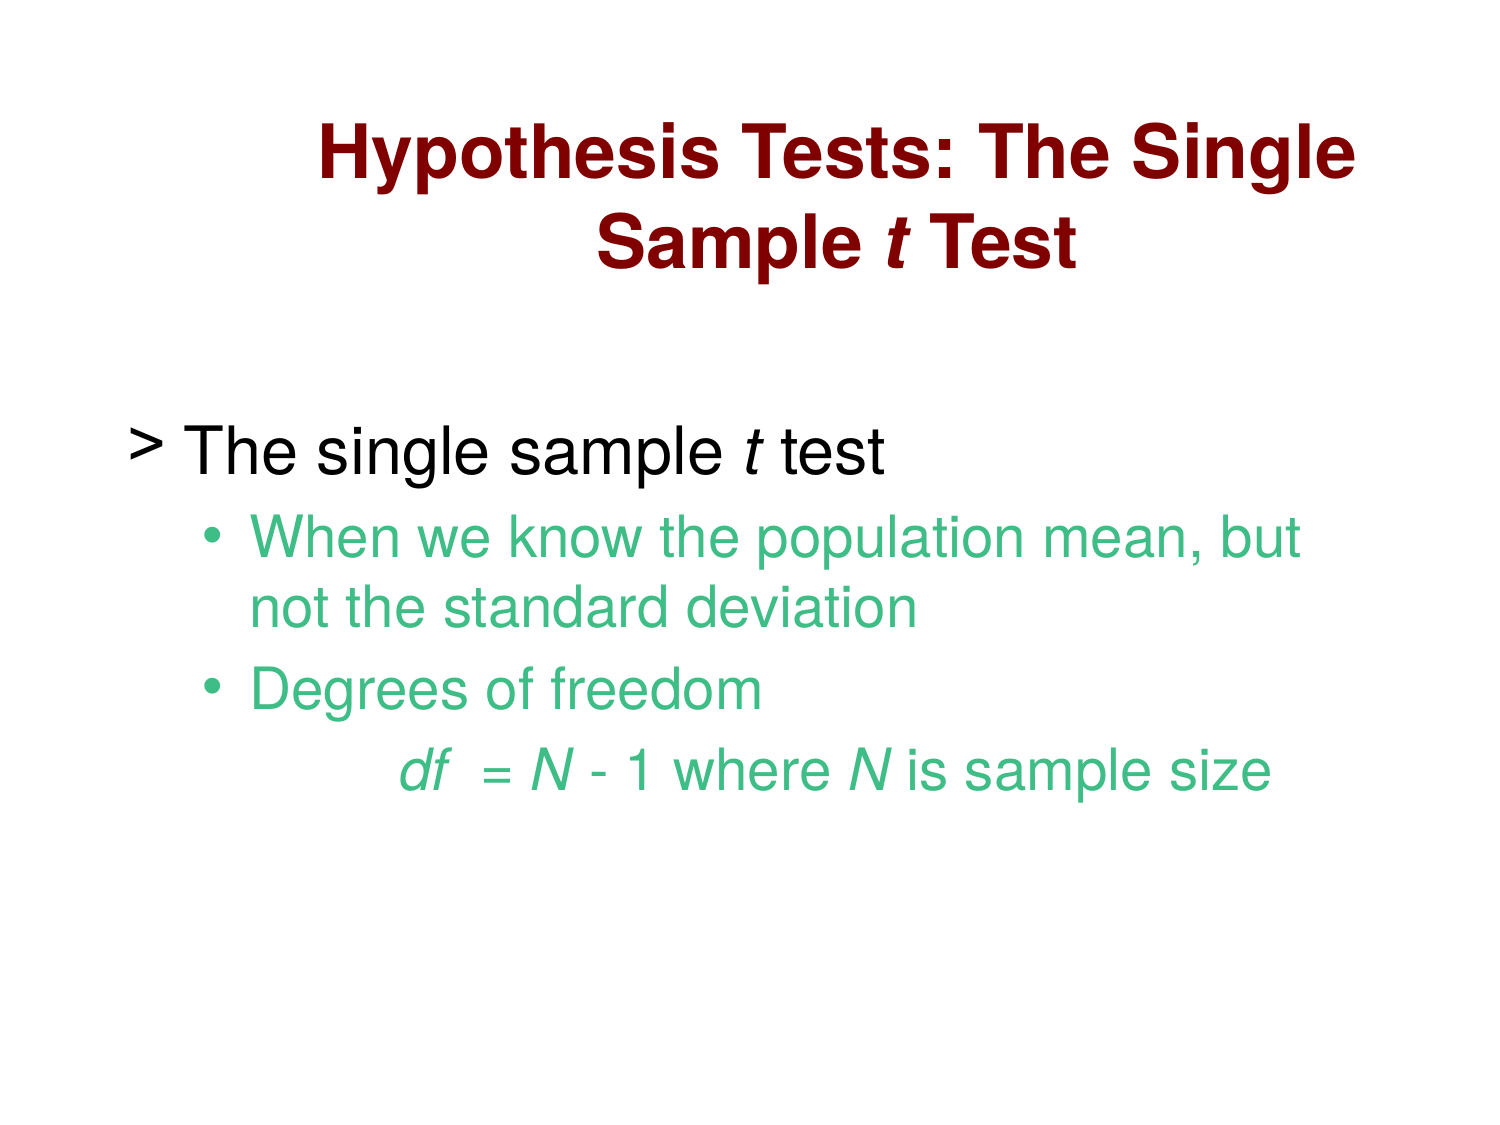

# Hypothesis Tests: The Single Sample t Test
The single sample t test
When we know the population mean, but not the standard deviation
Degrees of freedom
		df  = N - 1 where N is sample size